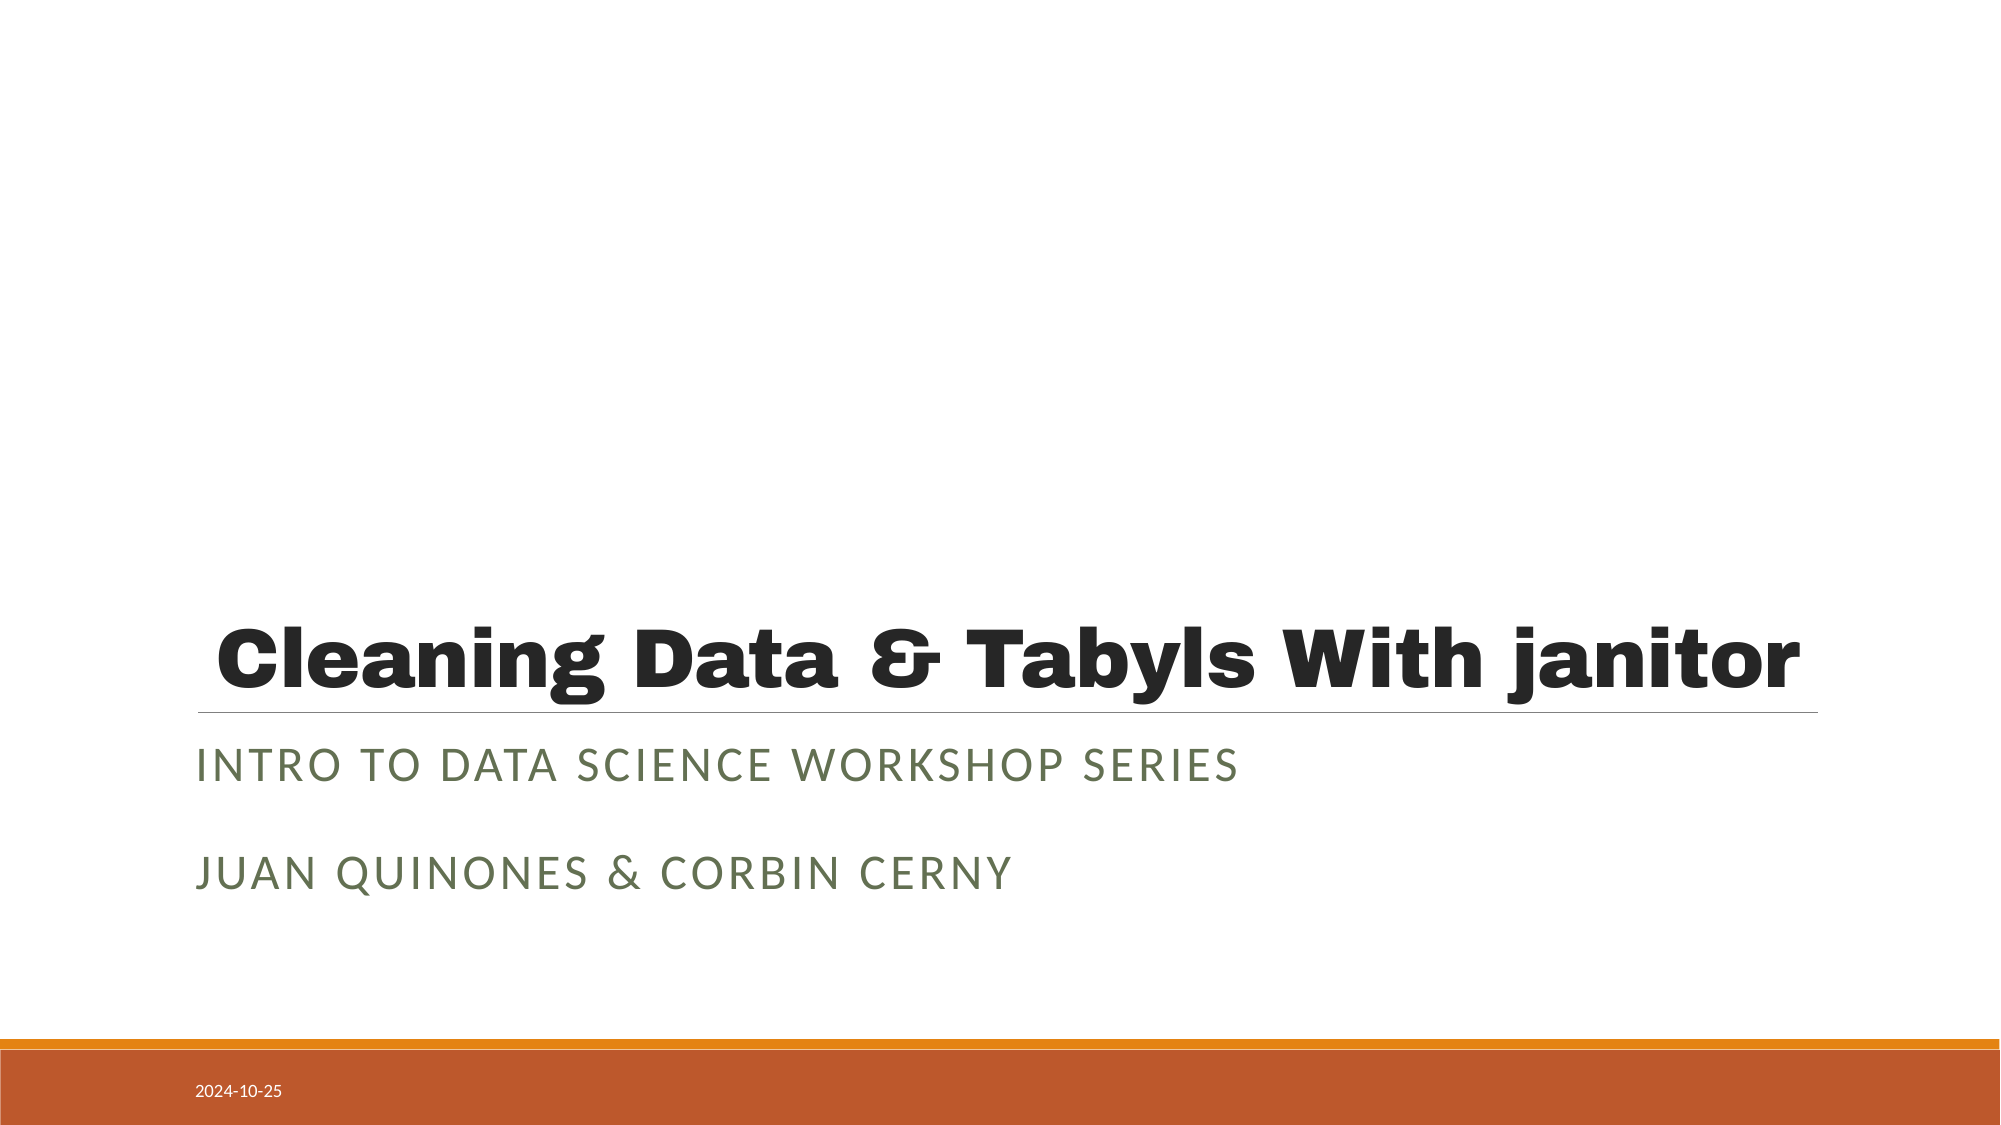

# Cleaning Data & Tabyls With janitor
Intro to Data Science Workshop Series
Juan Quinones & Corbin Cerny
2024-10-25